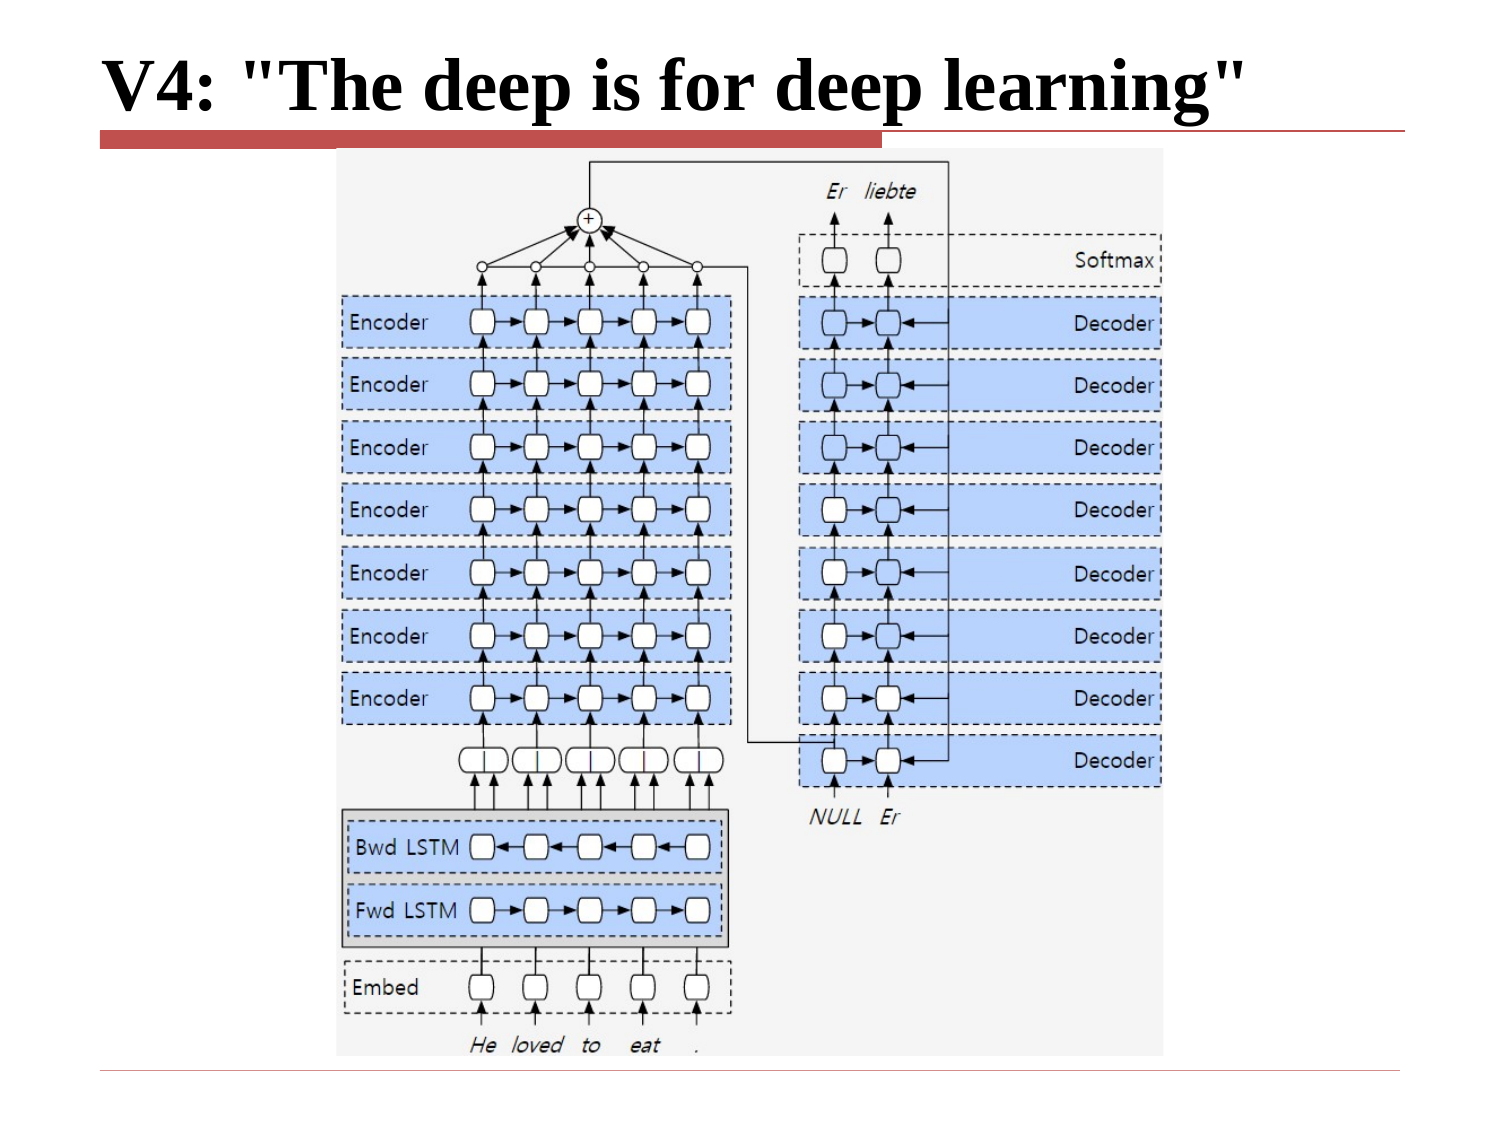

# V4: "The deep is for deep learning"